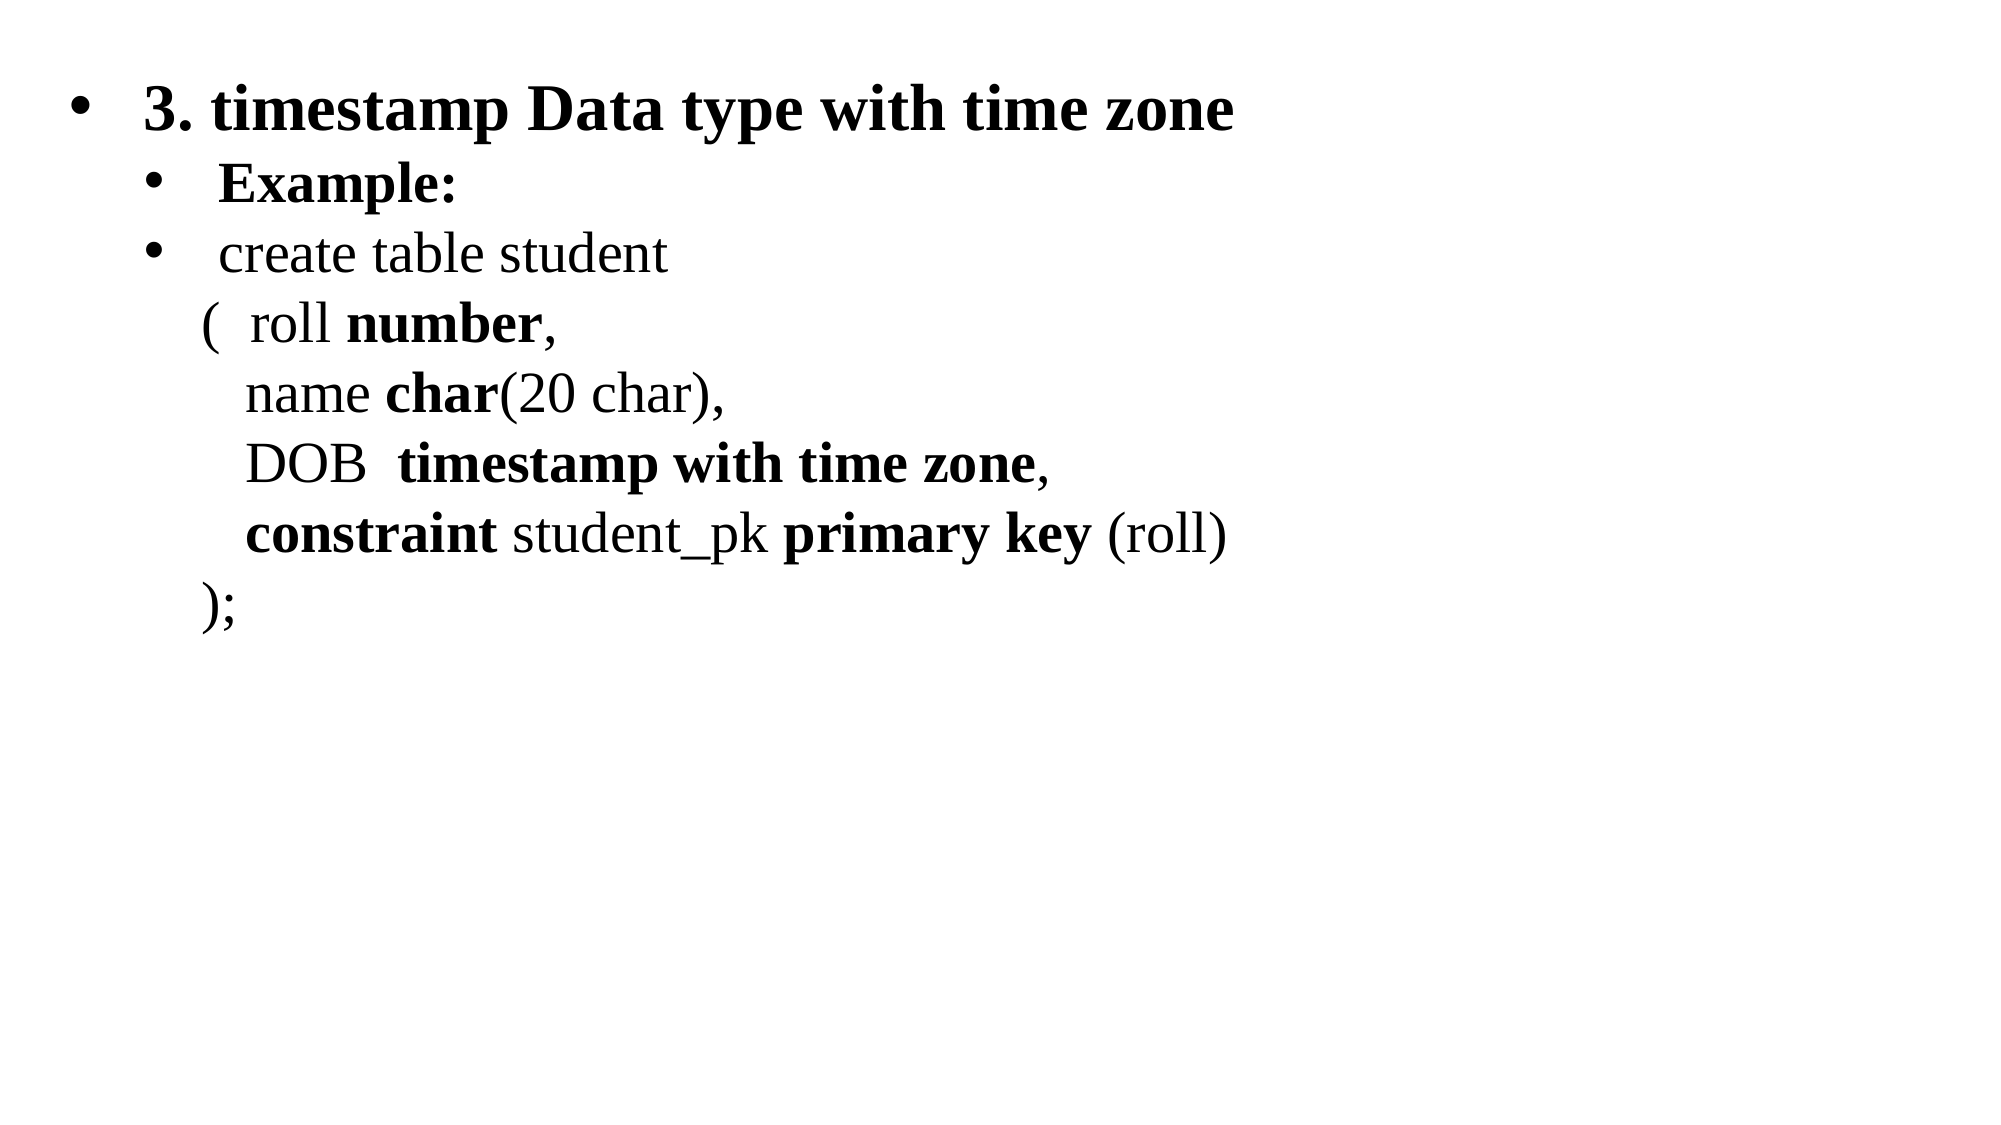

3. timestamp Data type with time zone
Example:
create table student
    (  roll number,
       name char(20 char),
       DOB  timestamp with time zone,
       constraint student_pk primary key (roll)
    );